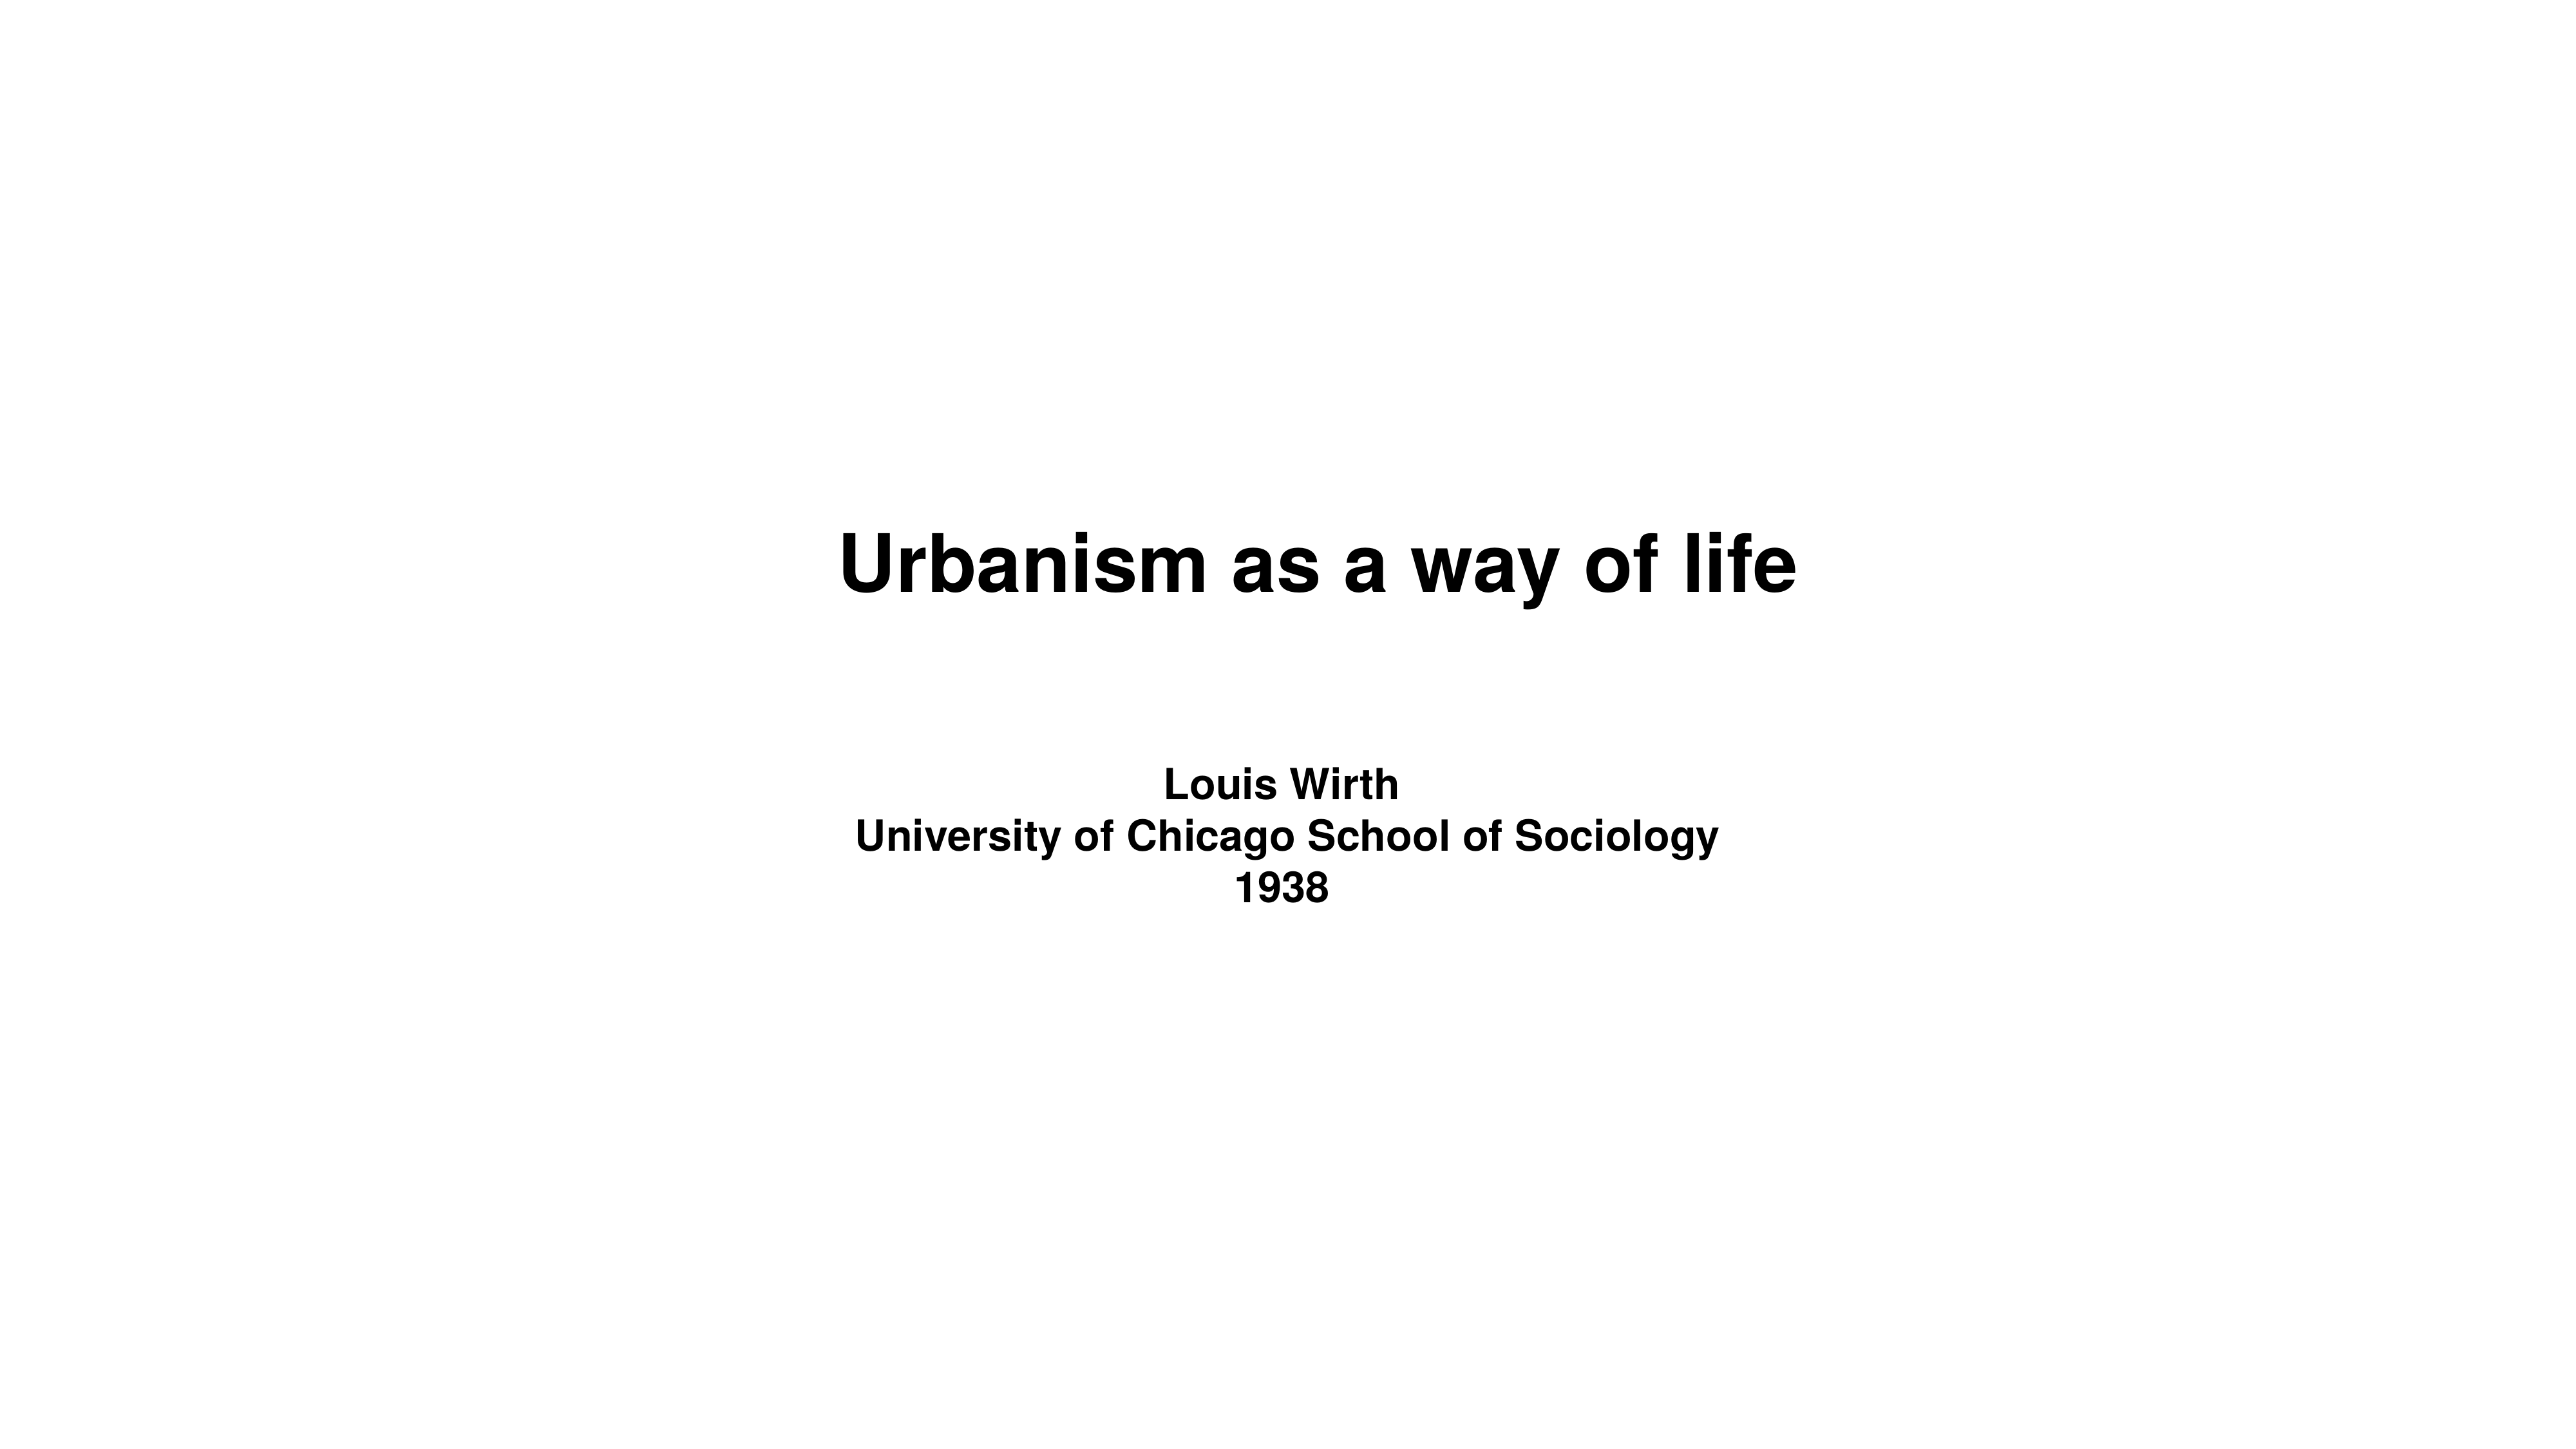

Urbanism as a way of life
Louis Wirth
University of Chicago School of Sociology
1938